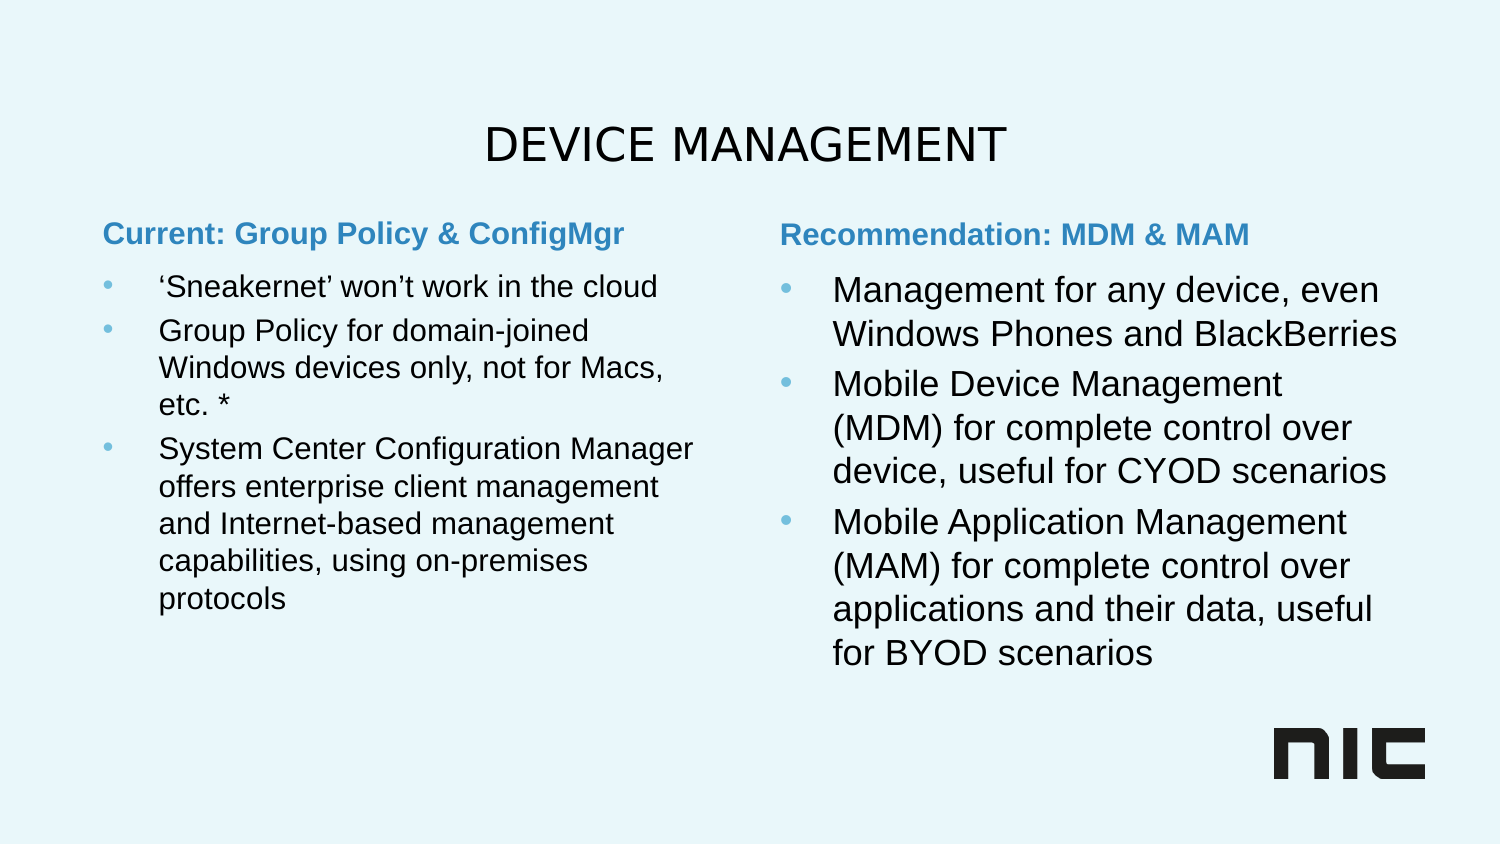

# Device Management
Recommendation: MDM & MAM
Current: Group Policy & ConfigMgr
Management for any device, even Windows Phones and BlackBerries
Mobile Device Management (MDM) for complete control over device, useful for CYOD scenarios
Mobile Application Management (MAM) for complete control over applications and their data, useful for BYOD scenarios

‘Sneakernet’ won’t work in the cloud
Group Policy for domain-joined Windows devices only, not for Macs, etc. *
System Center Configuration Manager offers enterprise client management and Internet-based management capabilities, using on-premises protocols